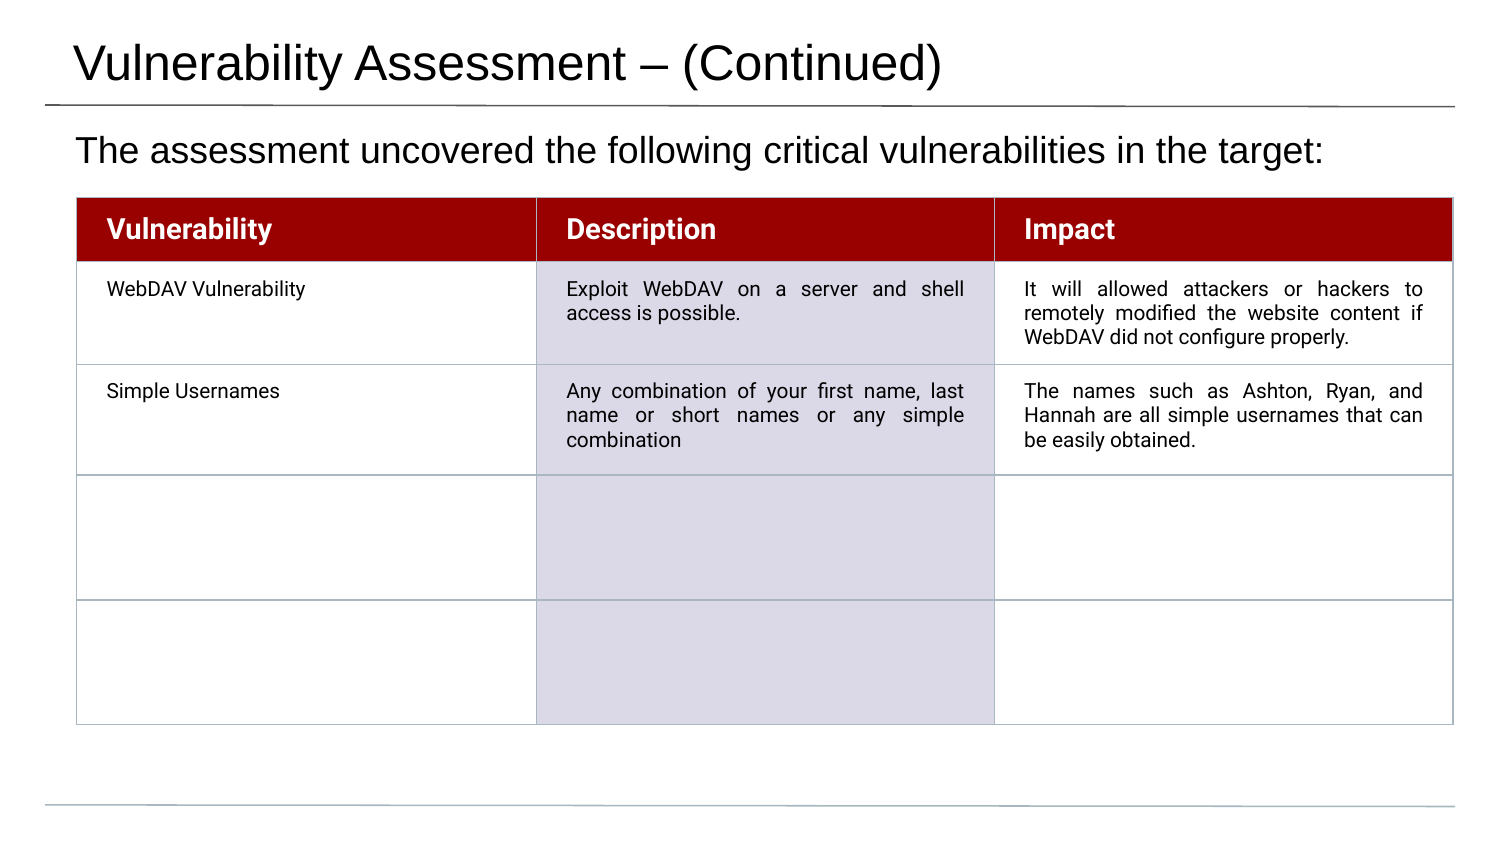

# Vulnerability Assessment – (Continued)
The assessment uncovered the following critical vulnerabilities in the target:
| Vulnerability | Description | Impact |
| --- | --- | --- |
| WebDAV Vulnerability | Exploit WebDAV on a server and shell access is possible. | It will allowed attackers or hackers to remotely modified the website content if WebDAV did not configure properly. |
| Simple Usernames | Any combination of your first name, last name or short names or any simple combination | The names such as Ashton, Ryan, and Hannah are all simple usernames that can be easily obtained. |
|  |  |  |
|  |  |  |